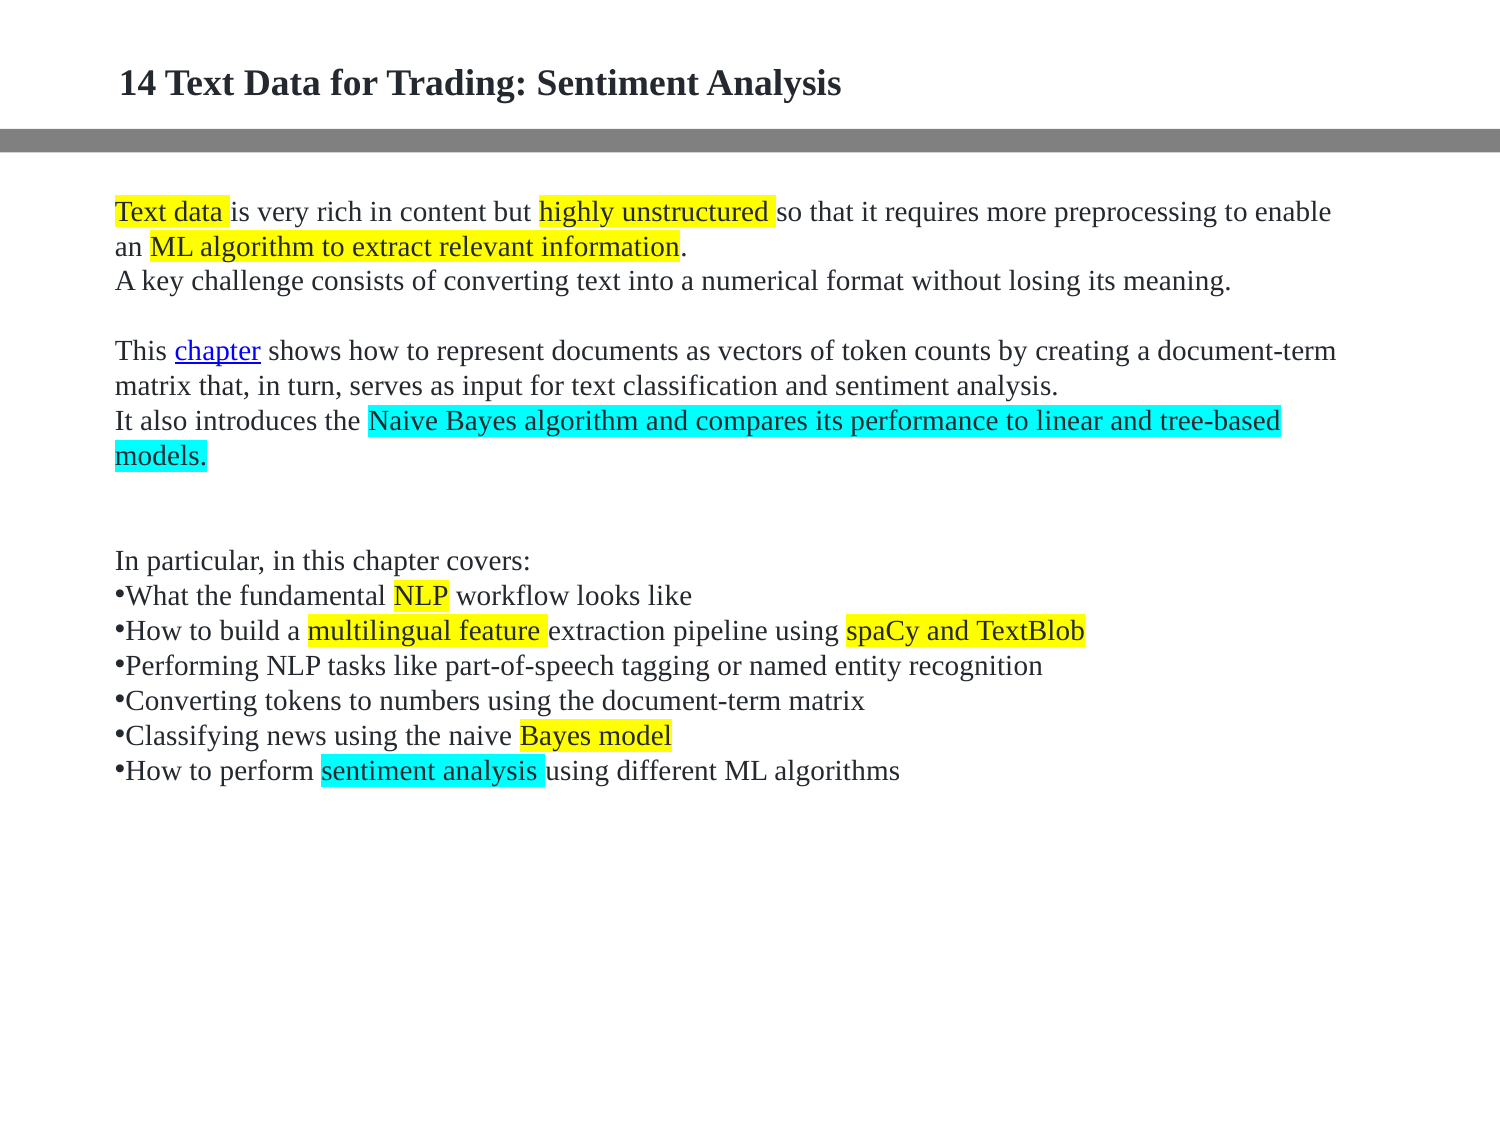

14 Text Data for Trading: Sentiment Analysis

Text data is very rich in content but highly unstructured so that it requires more preprocessing to enable an ML algorithm to extract relevant information.
A key challenge consists of converting text into a numerical format without losing its meaning.

This chapter shows how to represent documents as vectors of token counts by creating a document-term matrix that, in turn, serves as input for text classification and sentiment analysis.
It also introduces the Naive Bayes algorithm and compares its performance to linear and tree-based models.

In particular, in this chapter covers:
What the fundamental NLP workflow looks like
How to build a multilingual feature extraction pipeline using spaCy and TextBlob
Performing NLP tasks like part-of-speech tagging or named entity recognition
Converting tokens to numbers using the document-term matrix
Classifying news using the naive Bayes model
How to perform sentiment analysis using different ML algorithms